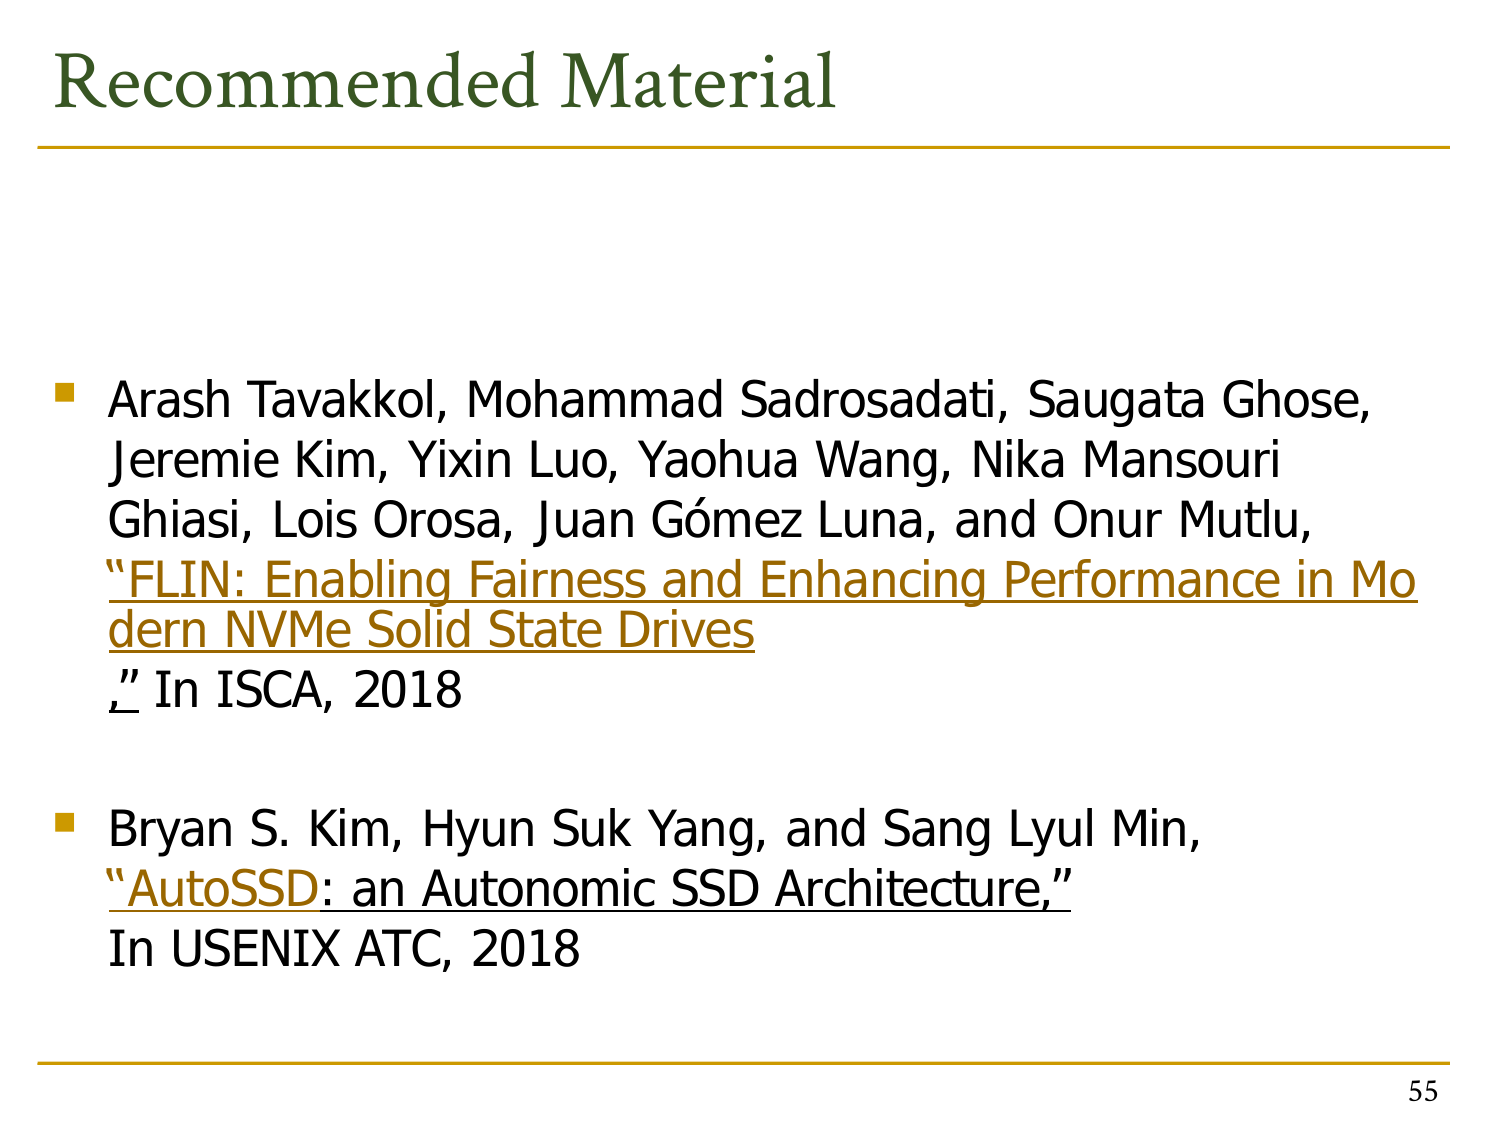

Recommended Material

Arash Tavakkol, Mohammad Sadrosadati, Saugata Ghose, Jeremie Kim, Yixin Luo, Yaohua Wang, Nika Mansouri Ghiasi, Lois Orosa, Juan Gómez Luna, and Onur Mutlu,
“FLIN: Enabling Fairness and Enhancing Performance in Modern NVMe Solid State Drives,” In ISCA, 2018

Bryan S. Kim, Hyun Suk Yang, and Sang Lyul Min,
“AutoSSD: an Autonomic SSD Architecture,”
In USENIX ATC, 2018

55
55